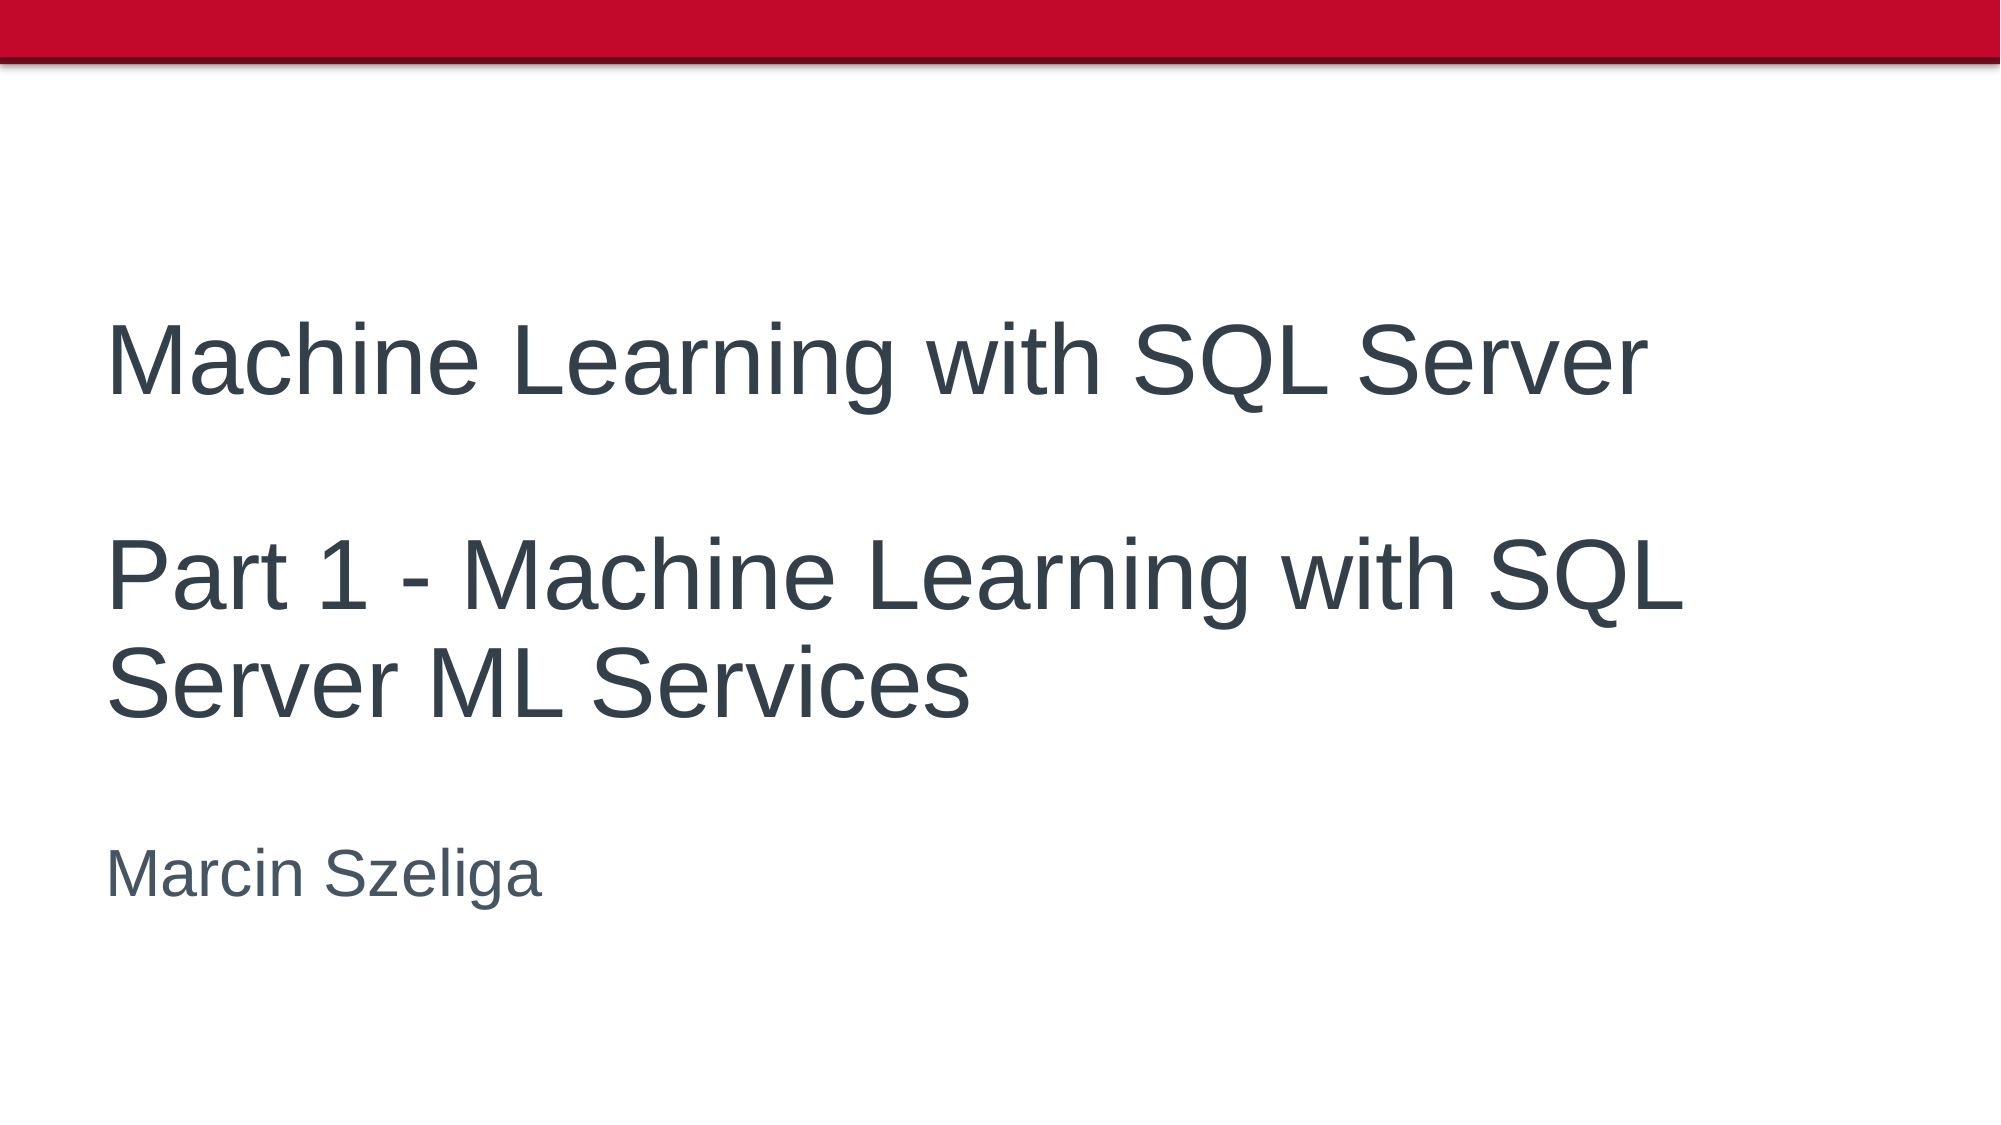

Machine Learning with SQL Server

Part 1 - Machine Learning with SQL Server ML Services

Marcin Szeliga